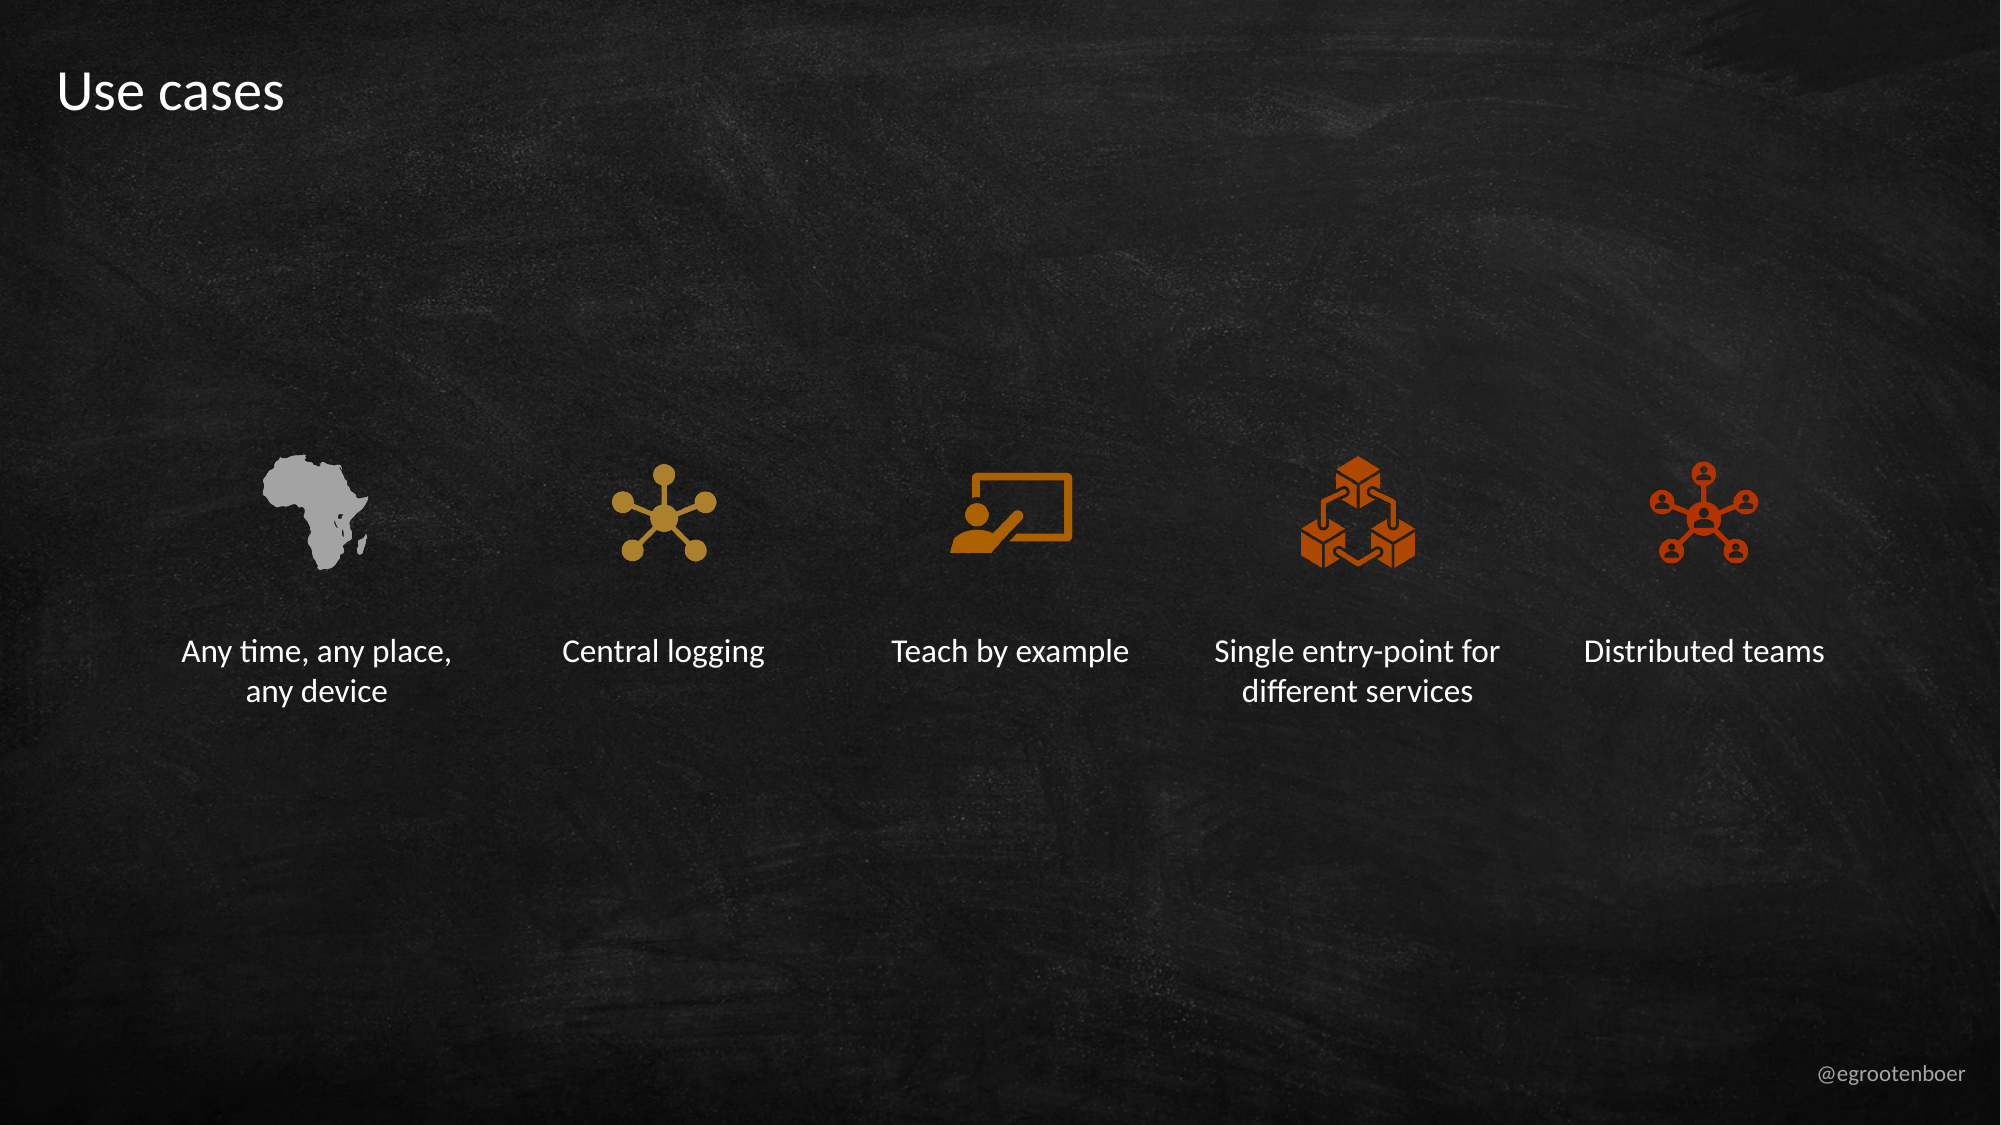

# Use cases
Any time, any place, any device
Central logging
Teach by example
Single entry-point for different services
Distributed teams